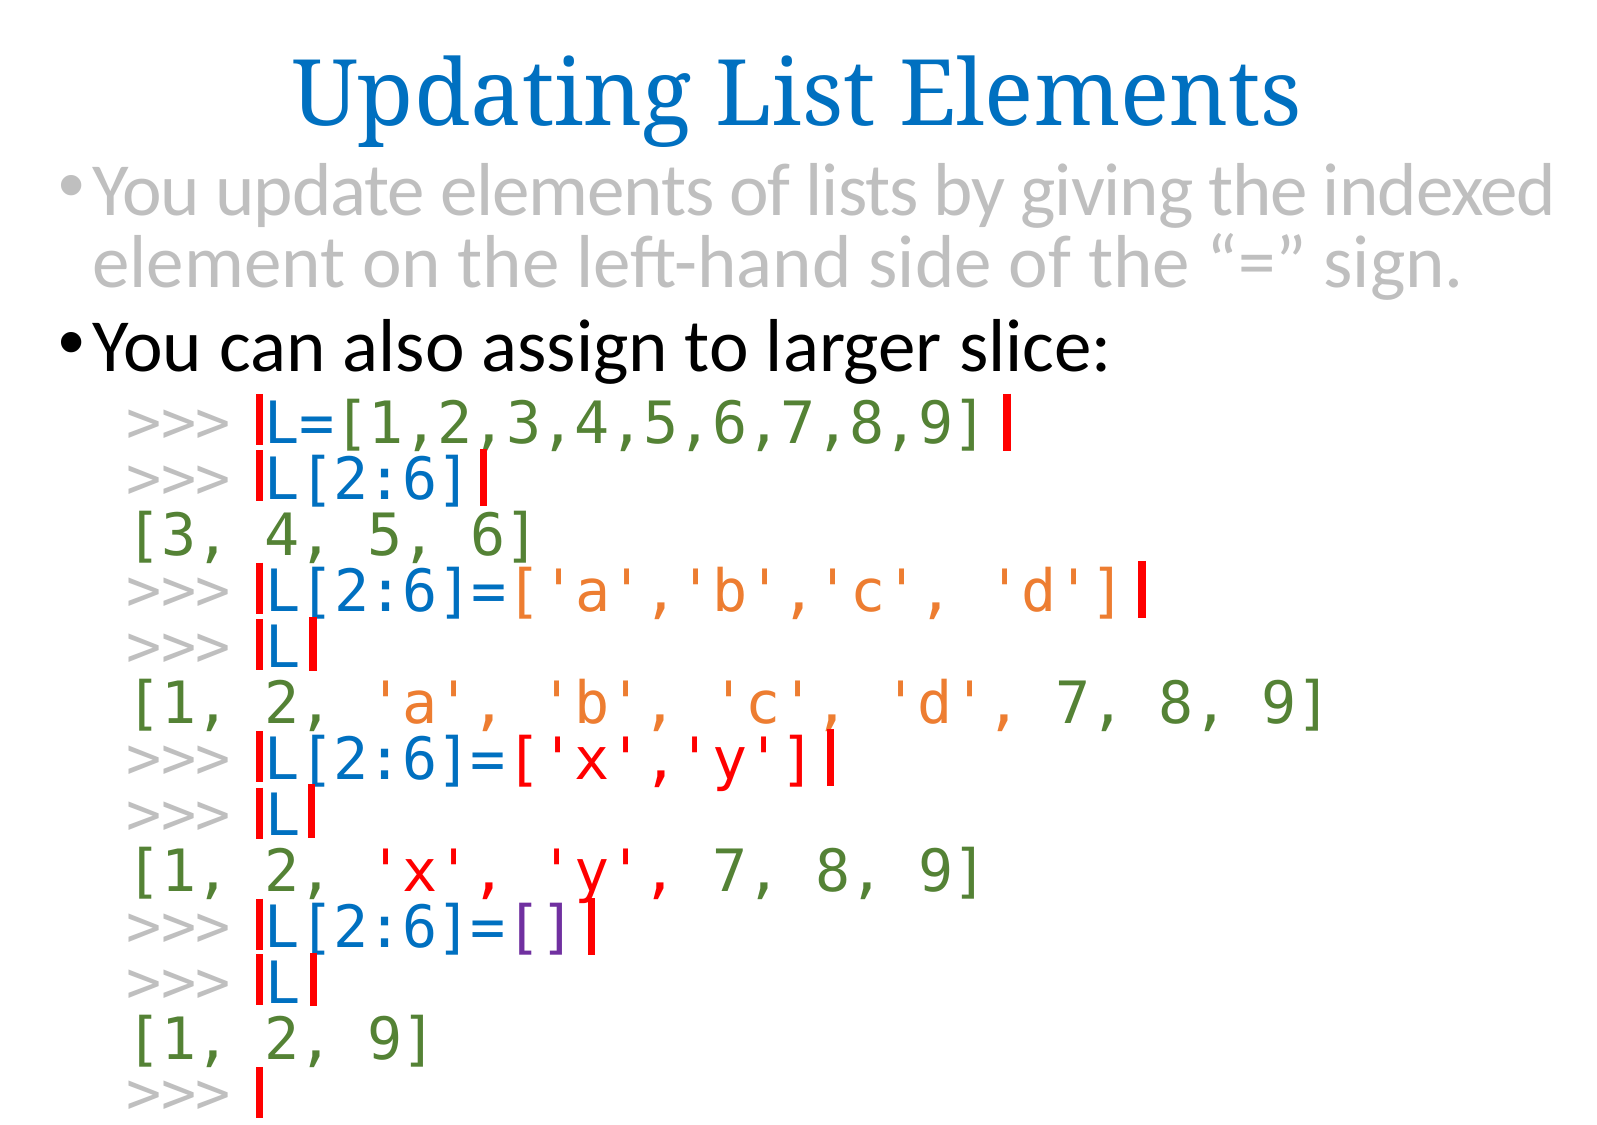

# Updating List Elements
You update elements of lists by giving the indexed element on the left-hand side of the “=” sign.
You can also assign to larger slice:
>>> L=[1,2,3,4,5,6,7,8,9]
>>> L[2:6]
[3, 4, 5, 6]
>>> L[2:6]=['a','b','c', 'd']
    L
[1, 2, 'a', 'b', 'c', 'd', 7, 8, 9]
>>> L[2:6]=['x','y']
    L
[1, 2, 'x', 'y', 7, 8, 9]
>>> L[2:6]=[]
    L
[1, 2, 9]
>>>
>>>
>>>

>>>
>>>

>>>
>>>

>>>
>>>

>>>